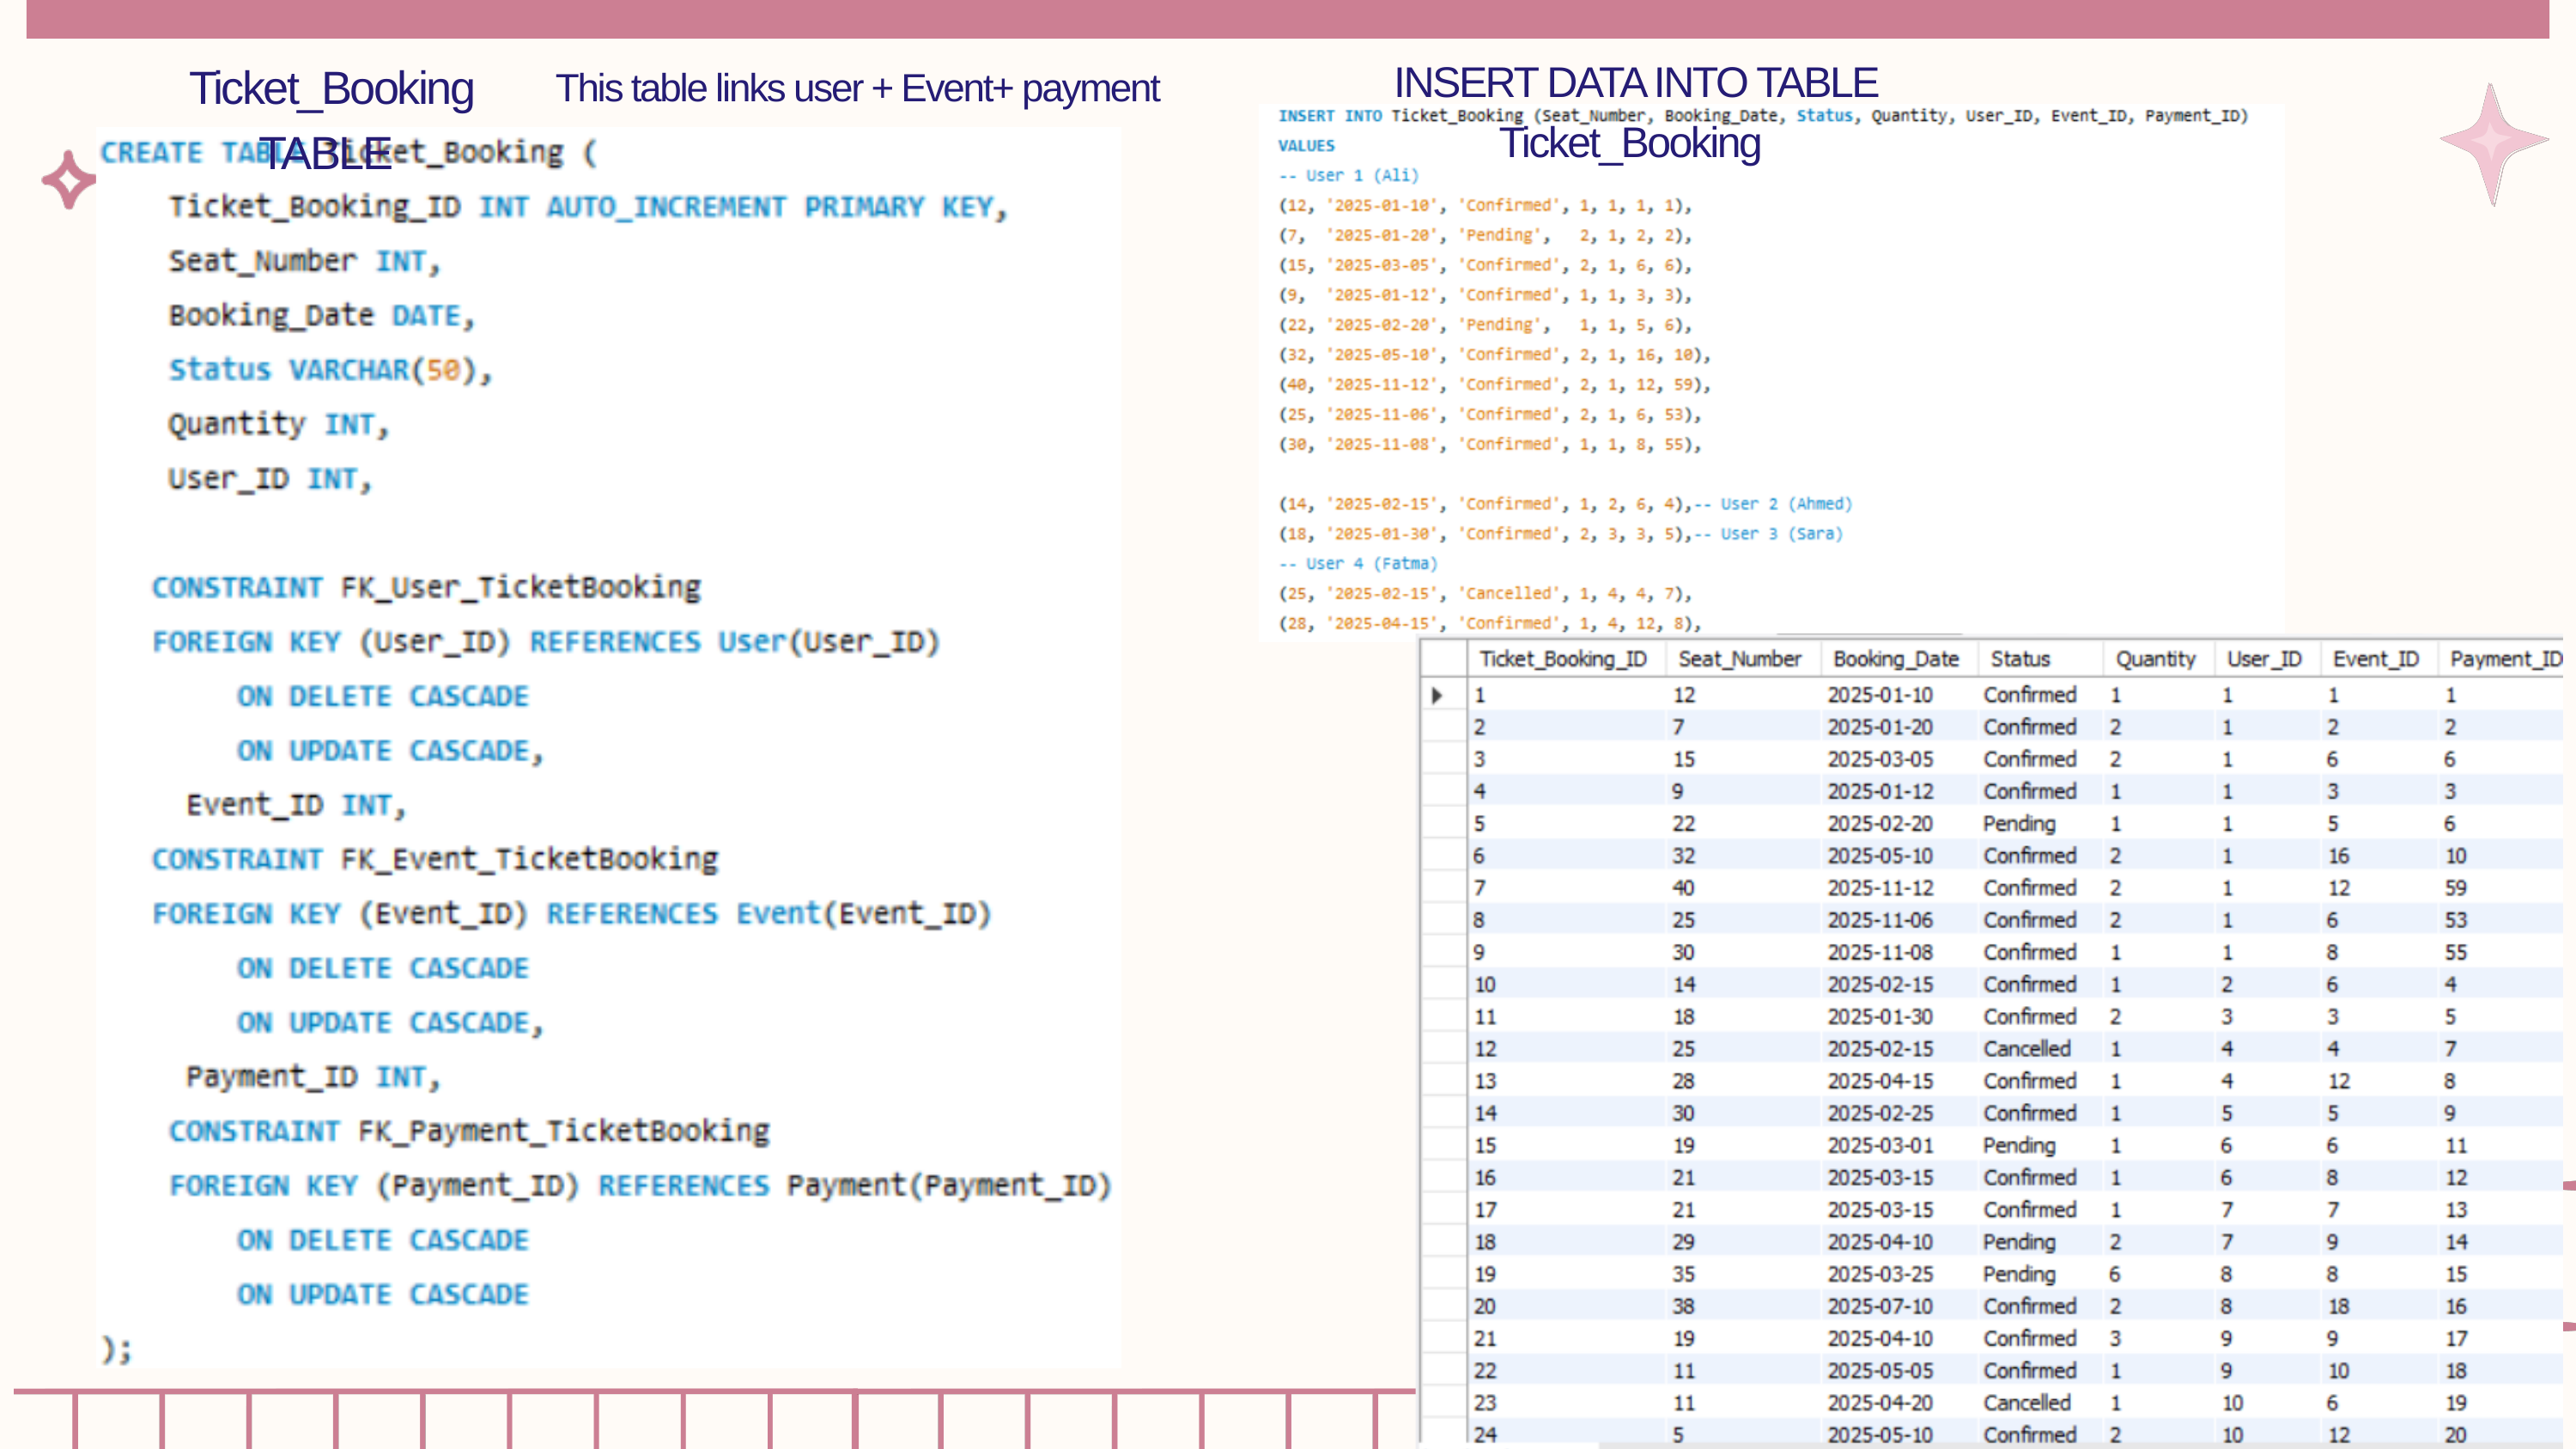

INSERT DATA INTO TABLE Ticket_Booking
Ticket_Booking TABLE
This table links user + Event+ payment